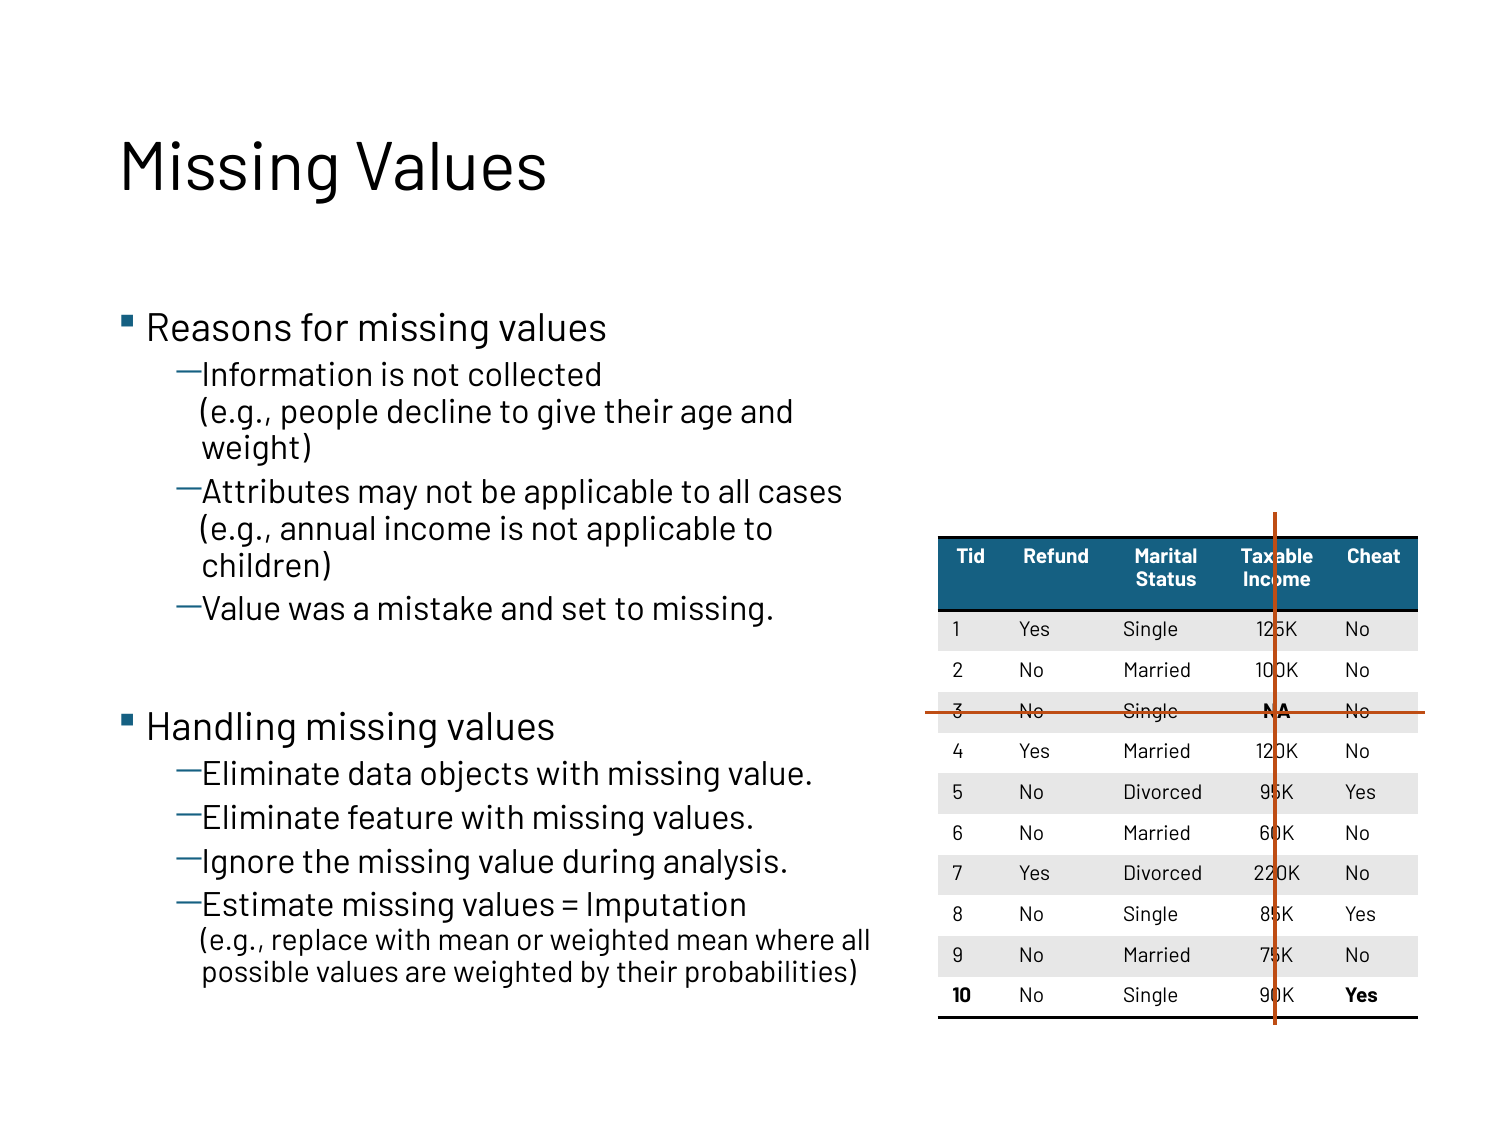

# Missing Values
Reasons for missing values
Information is not collected
(e.g., people decline to give their age and weight)
Attributes may not be applicable to all cases
(e.g., annual income is not applicable to children)
Value was a mistake and set to missing.

Handling missing values
Eliminate data objects with missing value.
Eliminate feature with missing values.
Ignore the missing value during analysis.
Estimate missing values = Imputation
(e.g., replace with mean or weighted mean where all possible values are weighted by their probabilities)
| Tid | Refund | Marital Status | Taxable Income | Cheat |
| --- | --- | --- | --- | --- |
| 1 | Yes | Single | 125K | No |
| 2 | No | Married | 100K | No |
| 3 | No | Single | NA | No |
| 4 | Yes | Married | 120K | No |
| 5 | No | Divorced | 95K | Yes |
| 6 | No | Married | 60K | No |
| 7 | Yes | Divorced | 220K | No |
| 8 | No | Single | 85K | Yes |
| 9 | No | Married | 75K | No |
| 10 | No | Single | 90K | Yes |